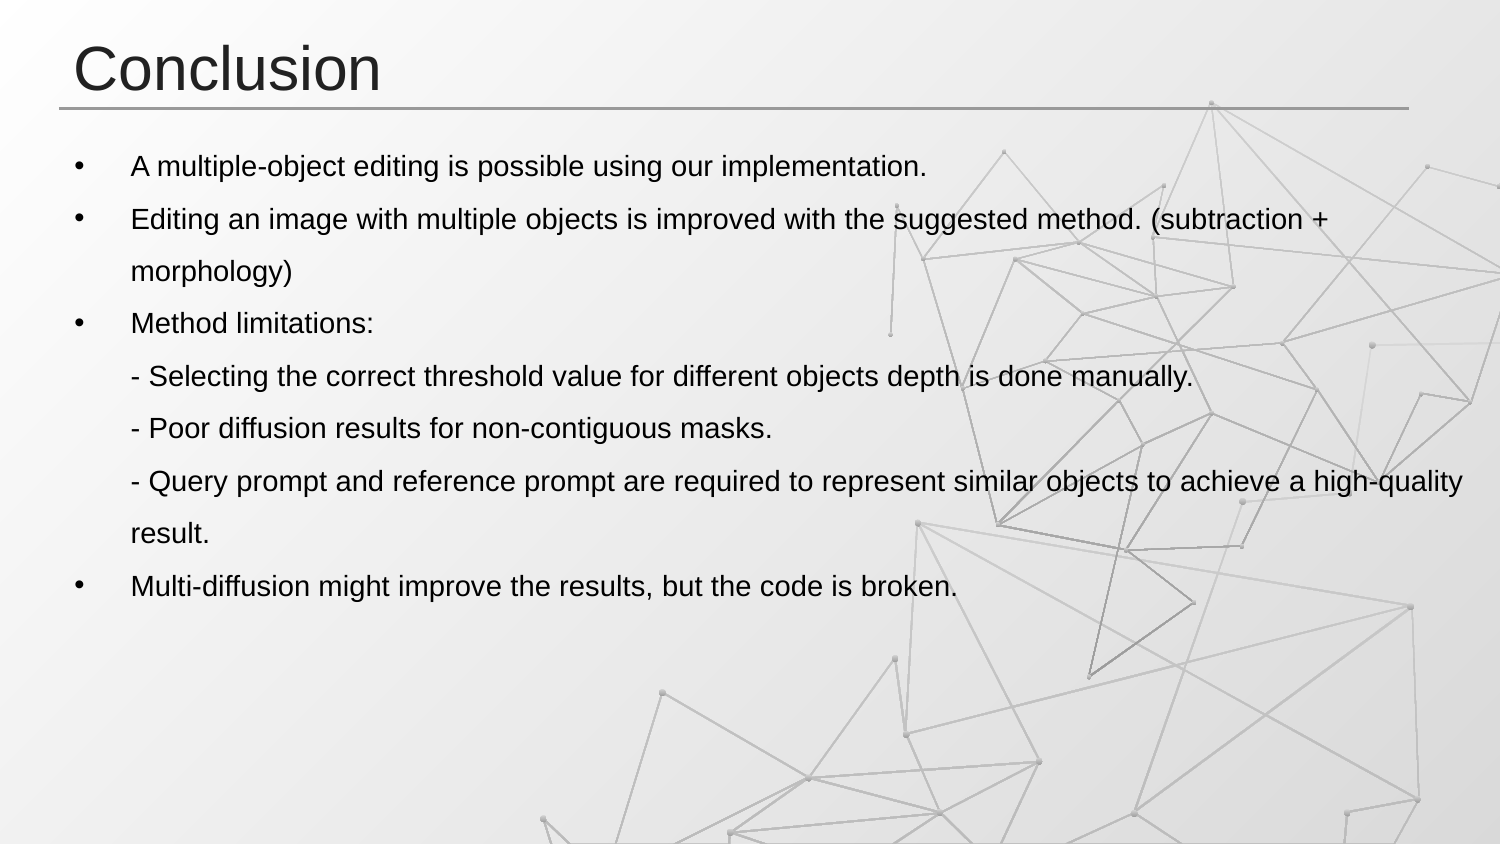

# Conclusion

A multiple-object editing is possible using our implementation.
Editing an image with multiple objects is improved with the suggested method. (subtraction + morphology)
Method limitations:
- Selecting the correct threshold value for different objects depth is done manually.
- Poor diffusion results for non-contiguous masks.
- Query prompt and reference prompt are required to represent similar objects to achieve a high-quality result.
Multi-diffusion might improve the results, but the code is broken.